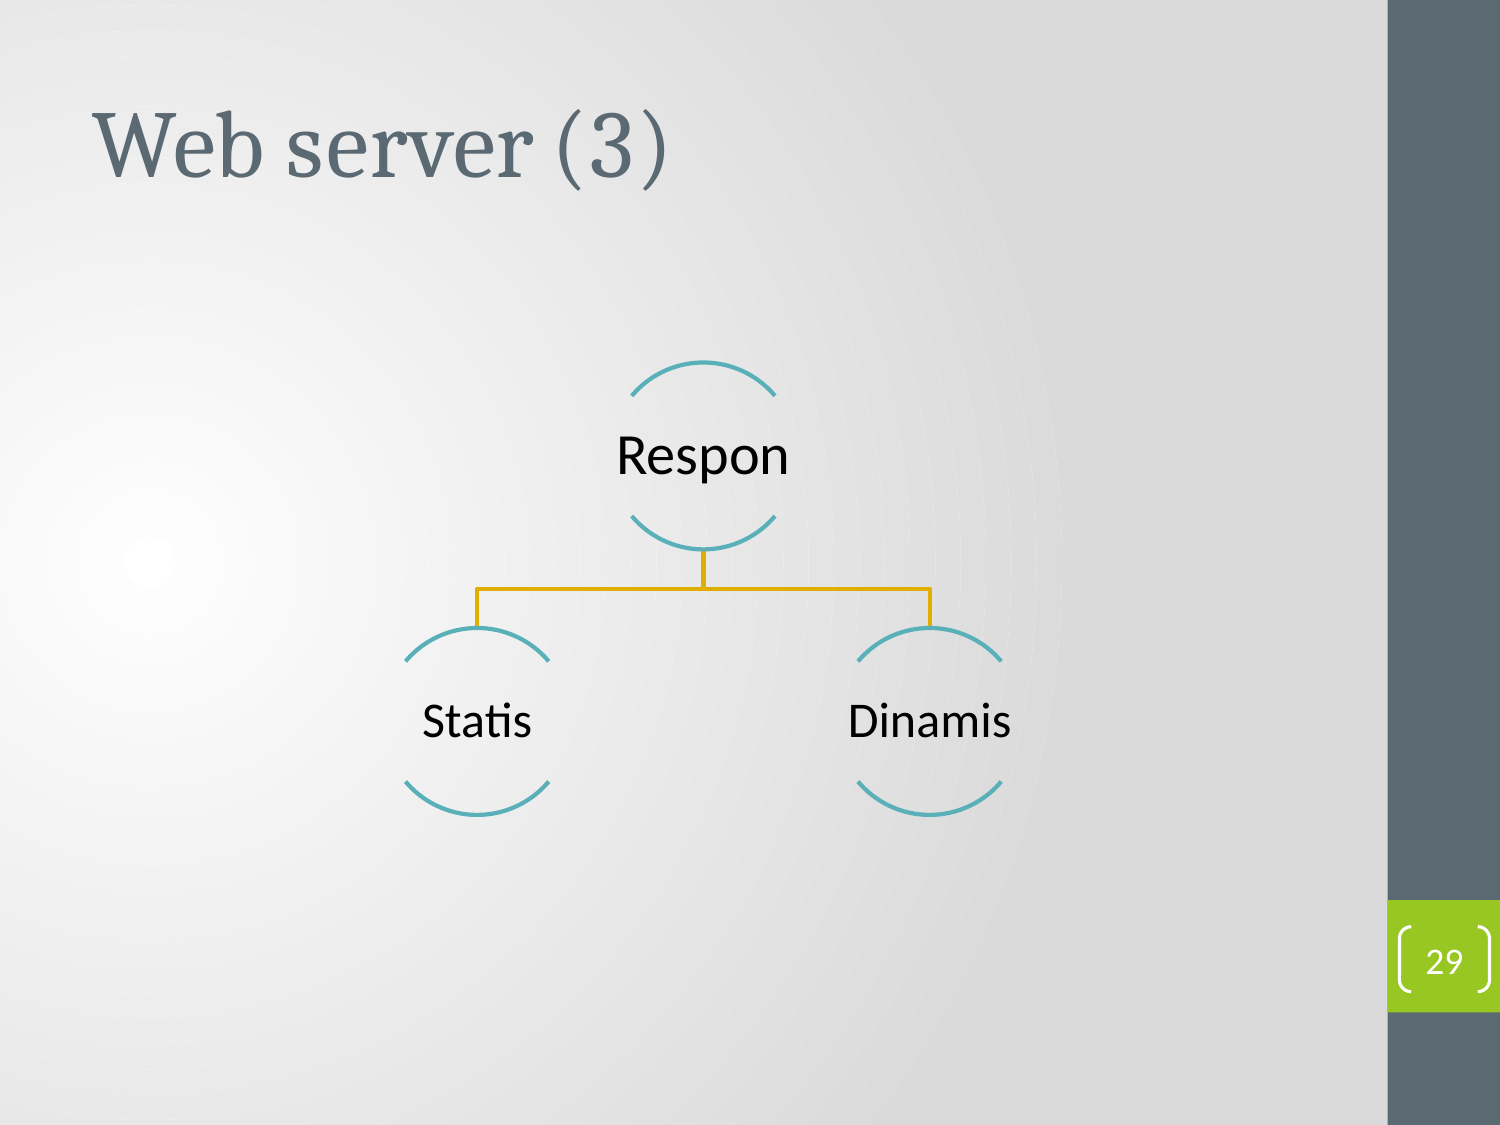

# Web server (3)
Respon
Statis
Dinamis
29